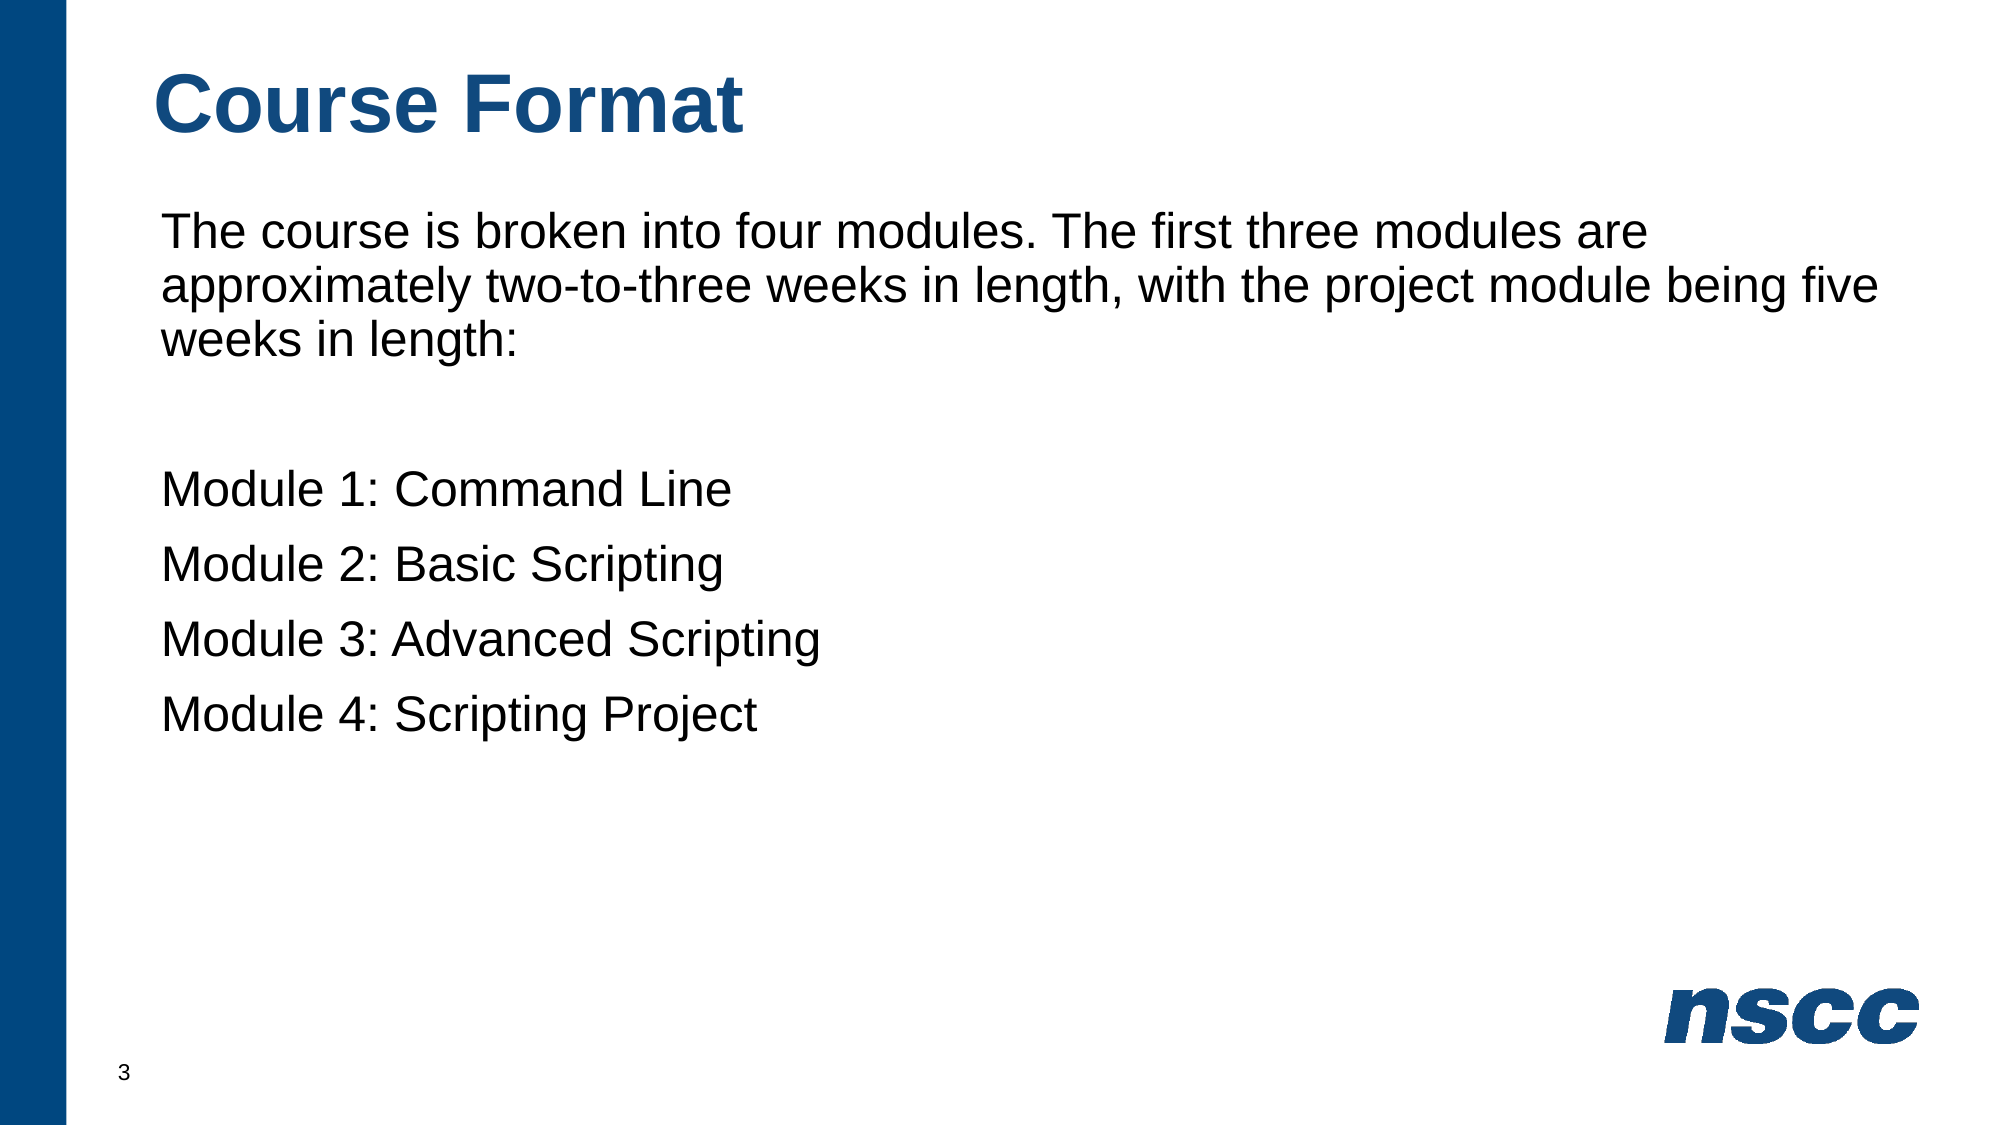

# Course Format
The course is broken into four modules. The first three modules are approximately two-to-three weeks in length, with the project module being five weeks in length:

Module 1: Command Line
Module 2: Basic Scripting
Module 3: Advanced Scripting
Module 4: Scripting Project
3